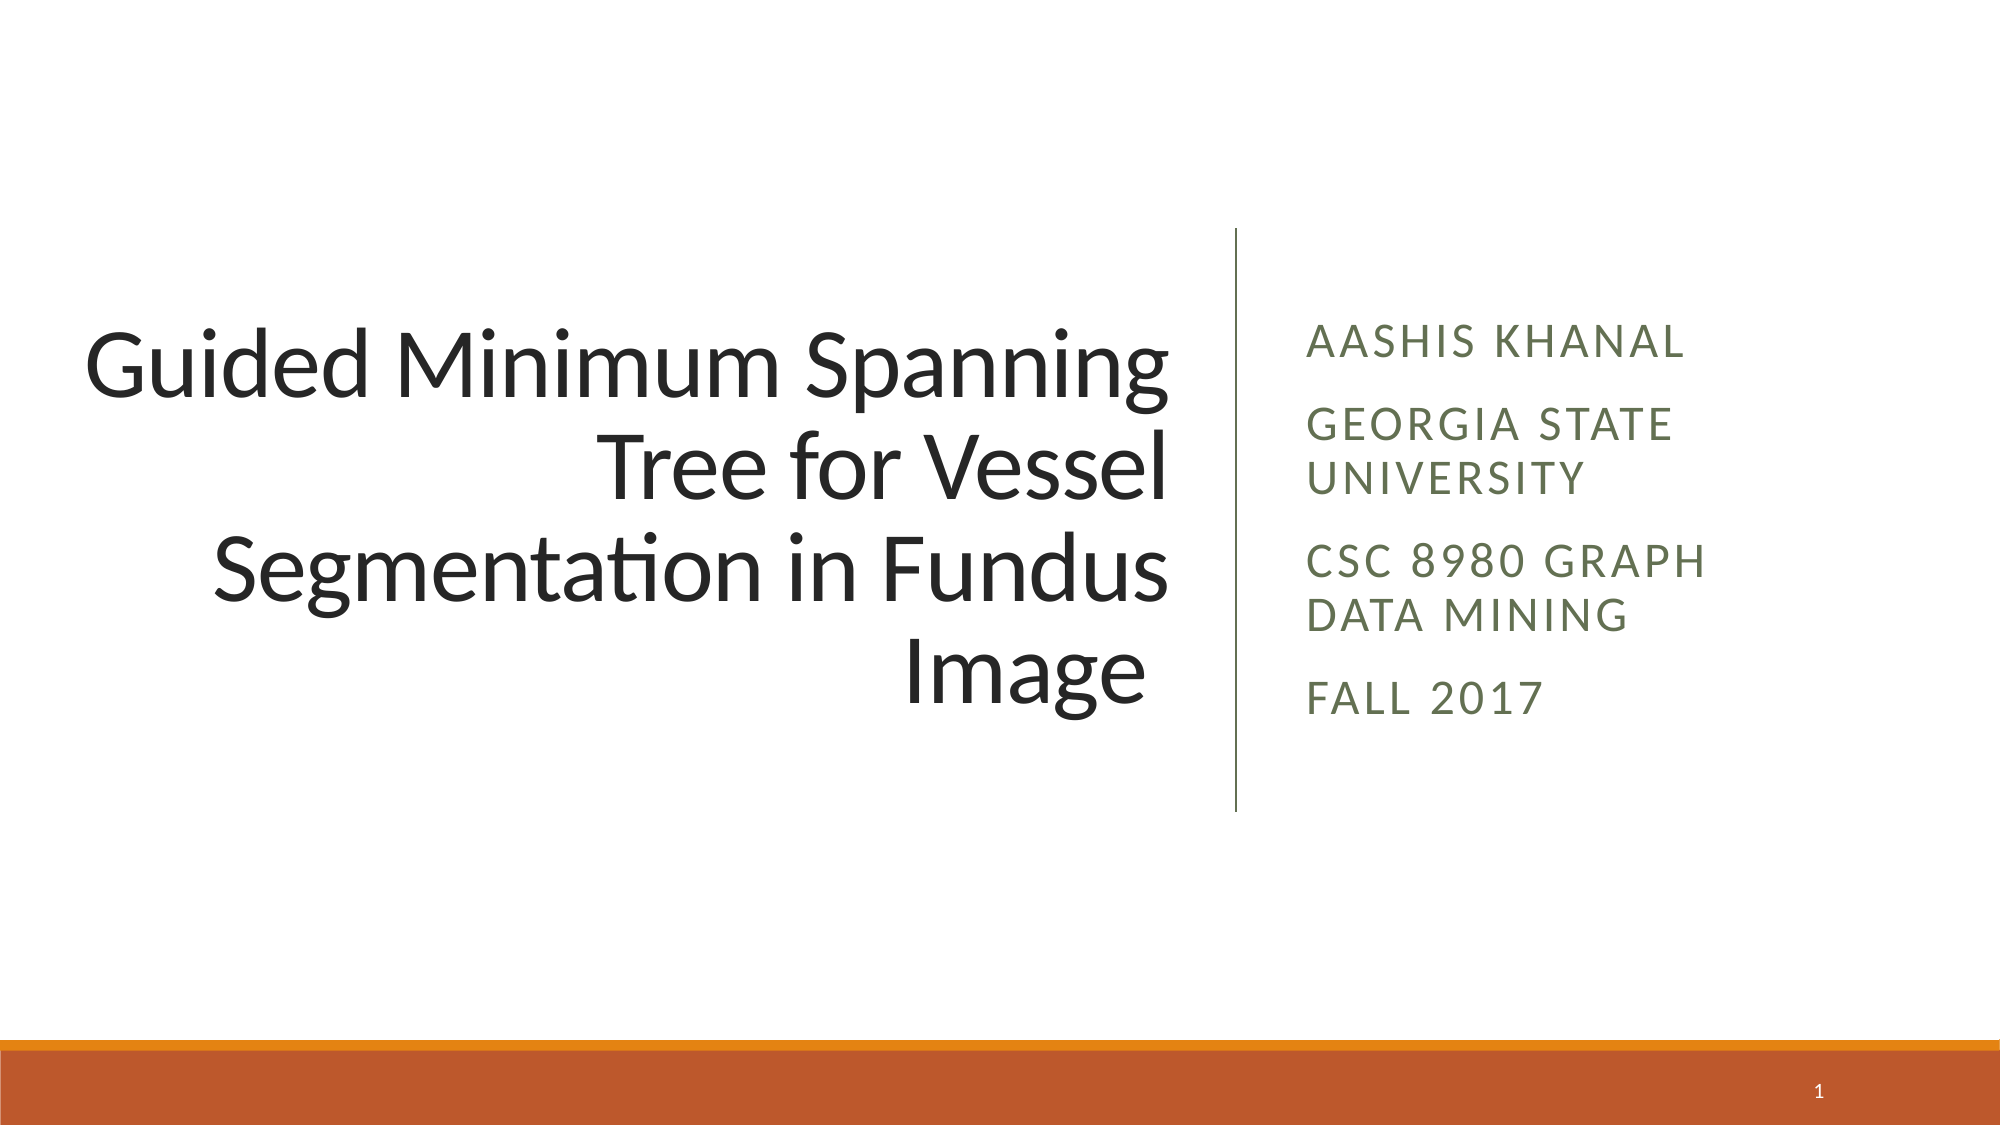

# Guided Minimum Spanning Tree for Vessel Segmentation in Fundus Image
Aashis Khanal
Georgia State University
CSC 8980 Graph Data Mining
Fall 2017

1